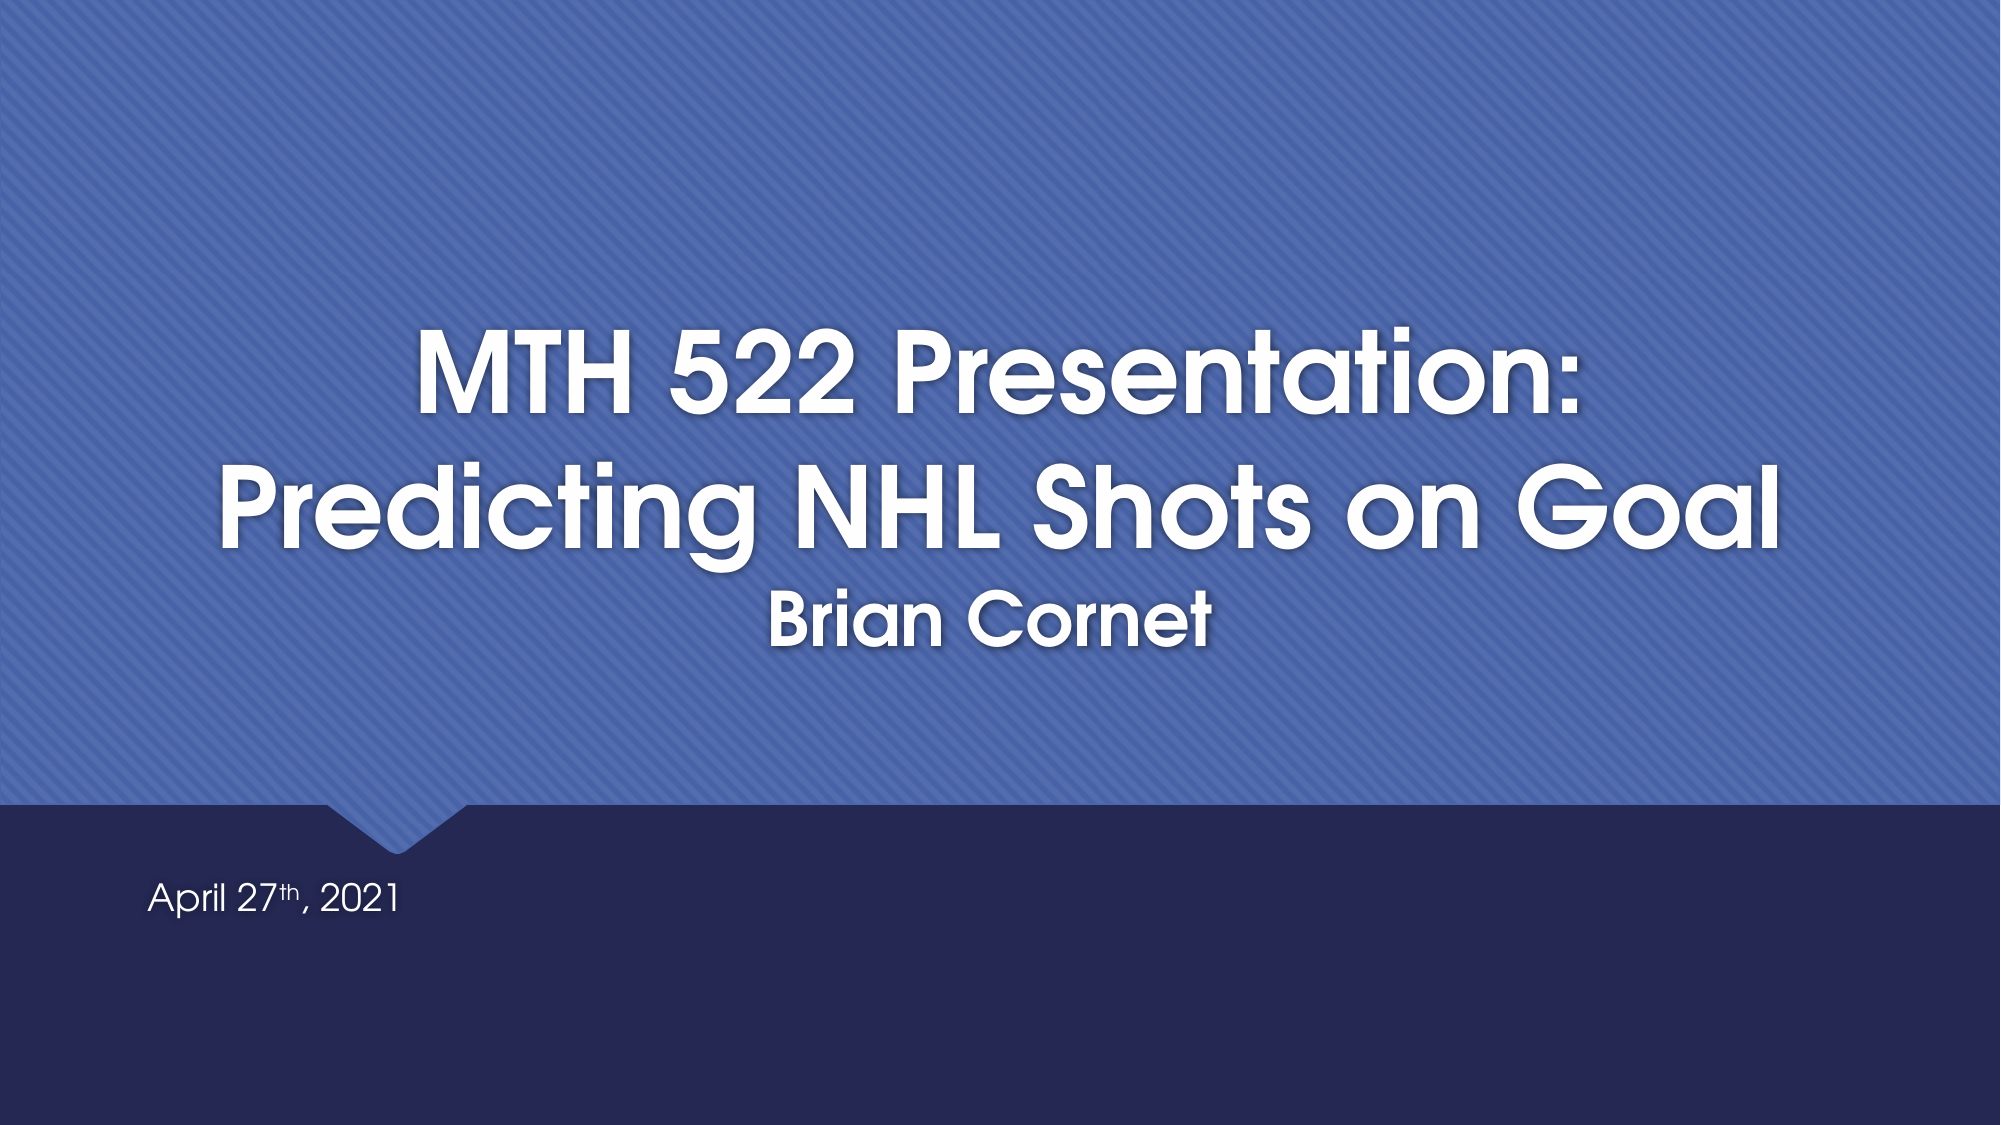

# MTH 522 Presentation: Predicting NHL Shots on Goal Brian Cornet
April 27th, 2021